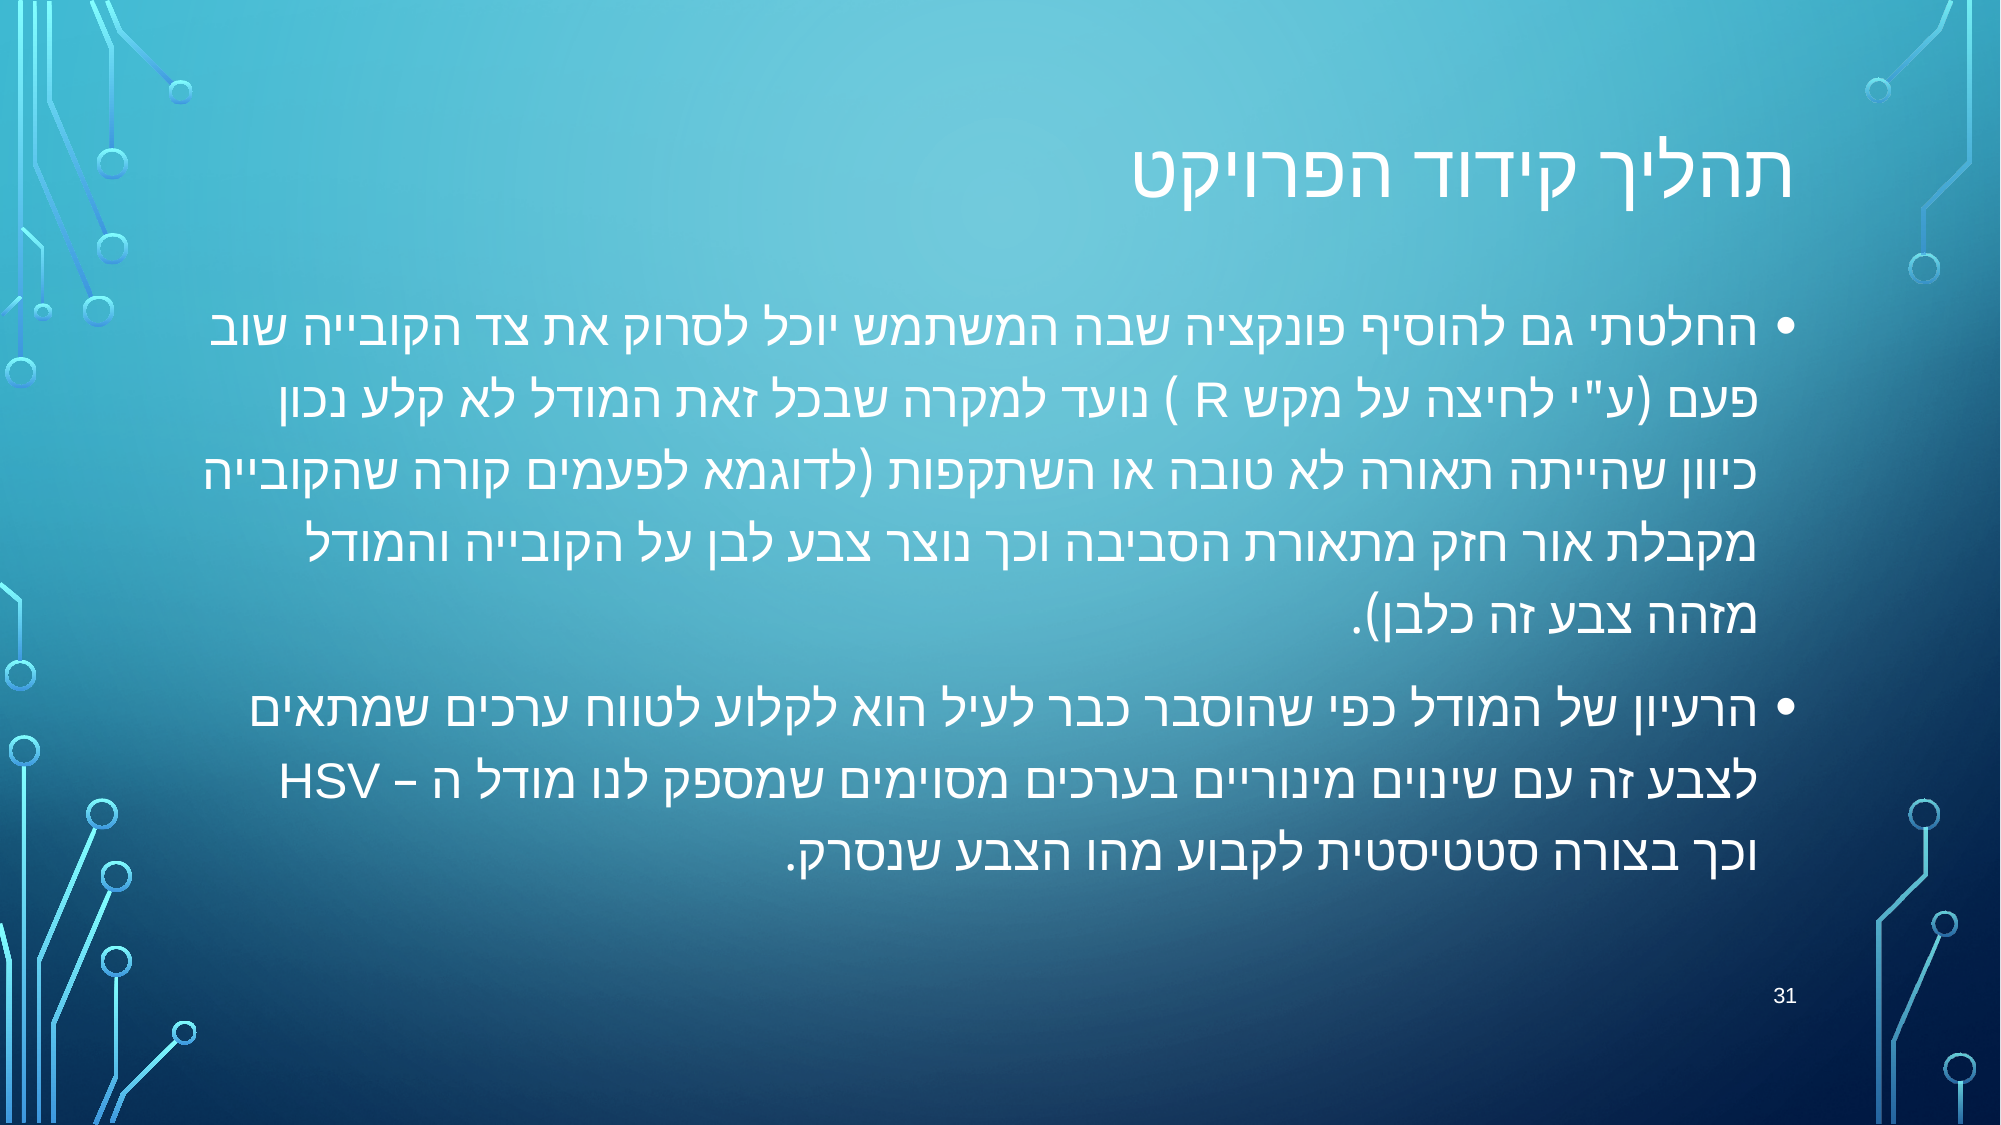

# תהליך קידוד הפרויקט
החלטתי גם להוסיף פונקציה שבה המשתמש יוכל לסרוק את צד הקובייה שוב פעם (ע"י לחיצה על מקש R ) נועד למקרה שבכל זאת המודל לא קלע נכון כיוון שהייתה תאורה לא טובה או השתקפות (לדוגמא לפעמים קורה שהקובייה מקבלת אור חזק מתאורת הסביבה וכך נוצר צבע לבן על הקובייה והמודל מזהה צבע זה כלבן).
הרעיון של המודל כפי שהוסבר כבר לעיל הוא לקלוע לטווח ערכים שמתאים לצבע זה עם שינוים מינוריים בערכים מסוימים שמספק לנו מודל ה – HSV וכך בצורה סטטיסטית לקבוע מהו הצבע שנסרק.
31